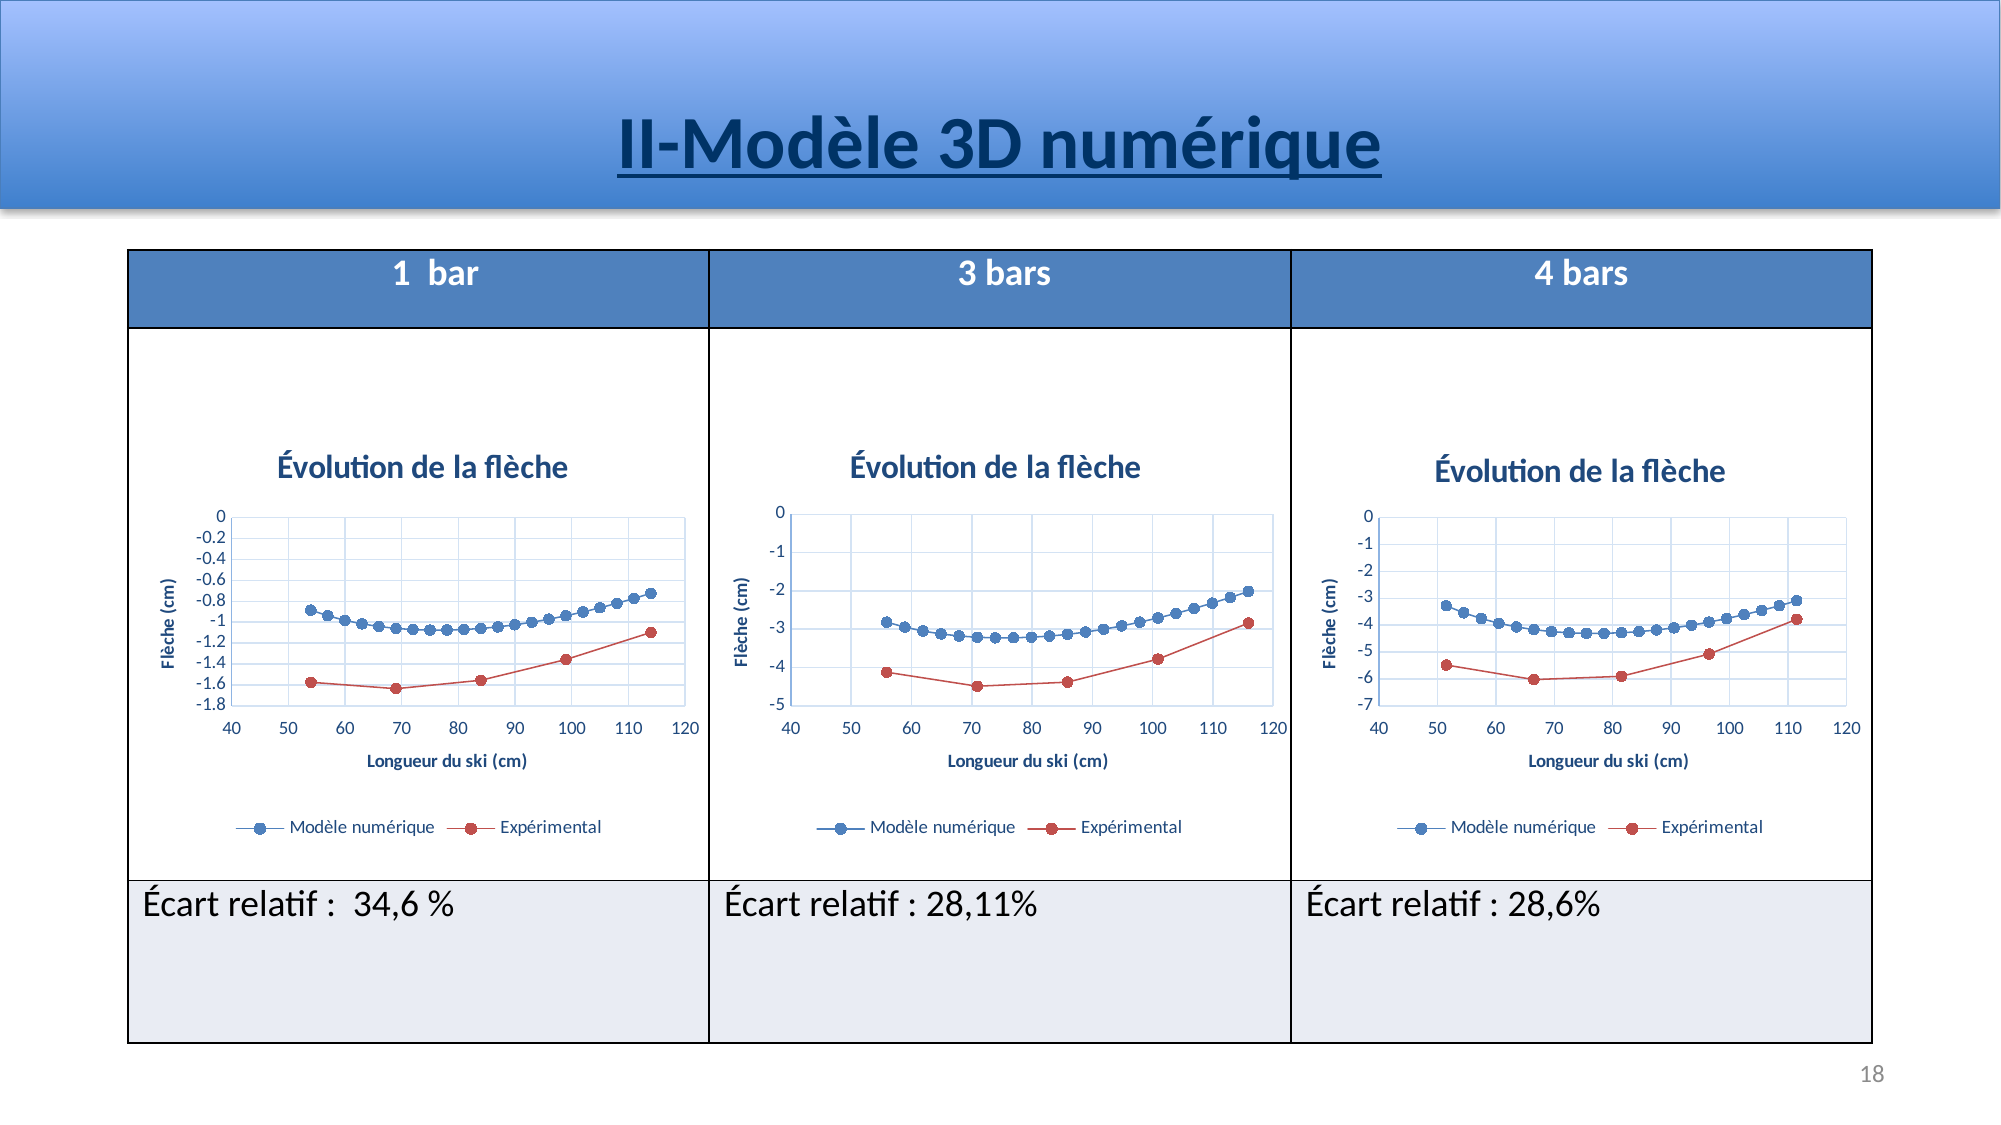

# II-Modèle 3D numérique
| 1 bar | 3 bars | 4 bars |
| --- | --- | --- |
|  |  |  |
| Écart relatif : 34,6 % | Écart relatif : 28,11% | Écart relatif : 28,6% |

### Chart: Évolution de la flèche

| Category |  |  |
|---|---|---|

### Chart: Évolution de la flèche

| Category |  |  |
|---|---|---|

### Chart: Évolution de la flèche

| Category |  |  |
|---|---|---|
18